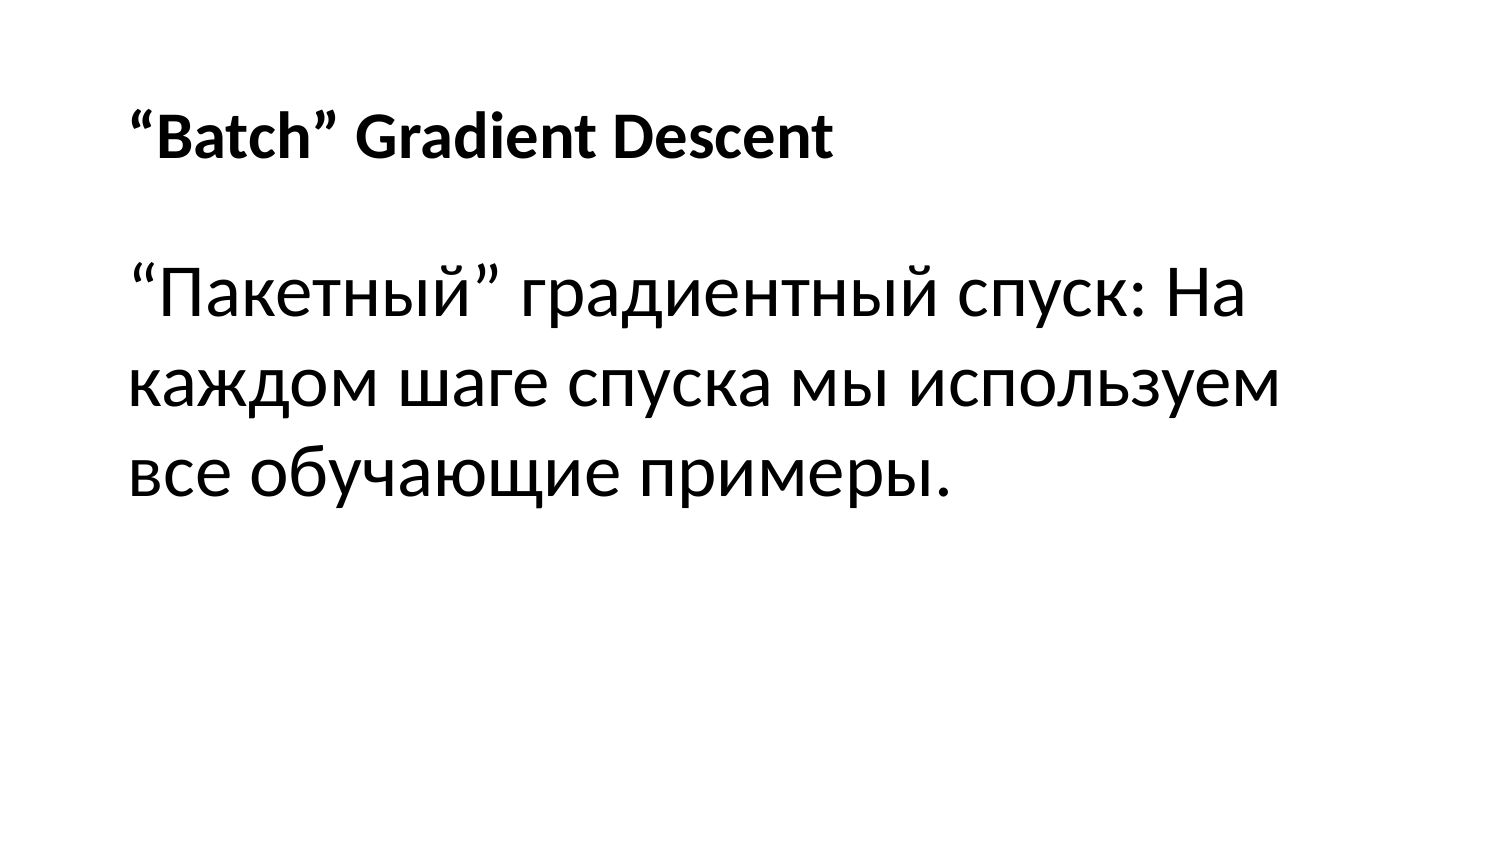

“Batch” Gradient Descent
“Пакетный” градиентный спуск: На каждом шаге спуска мы используем все обучающие примеры.